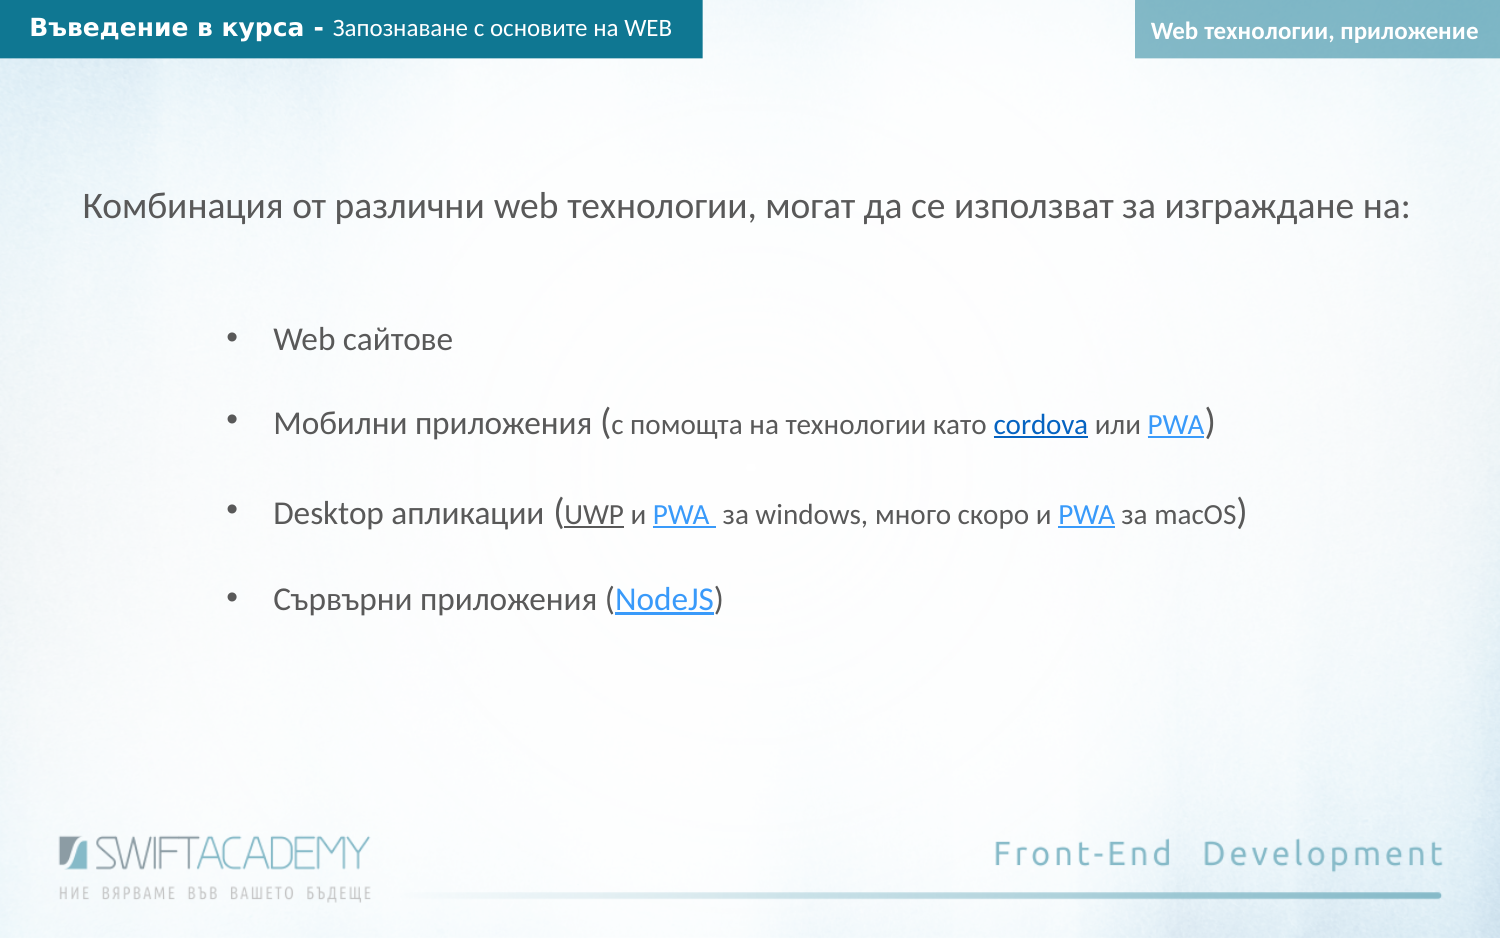

Въведение в курса - Запознаване с основите на WEB
Web технологии, приложение
Комбинация от различни web технологии, могат да се използват за изграждане на:
Web сайтове
Мобилни приложения (с помощта на технологии като cordova или PWA)
Desktop апликации (UWP и PWA  за windows, много скоро и PWA за macOS)
Сървърни приложения (NodeJS)